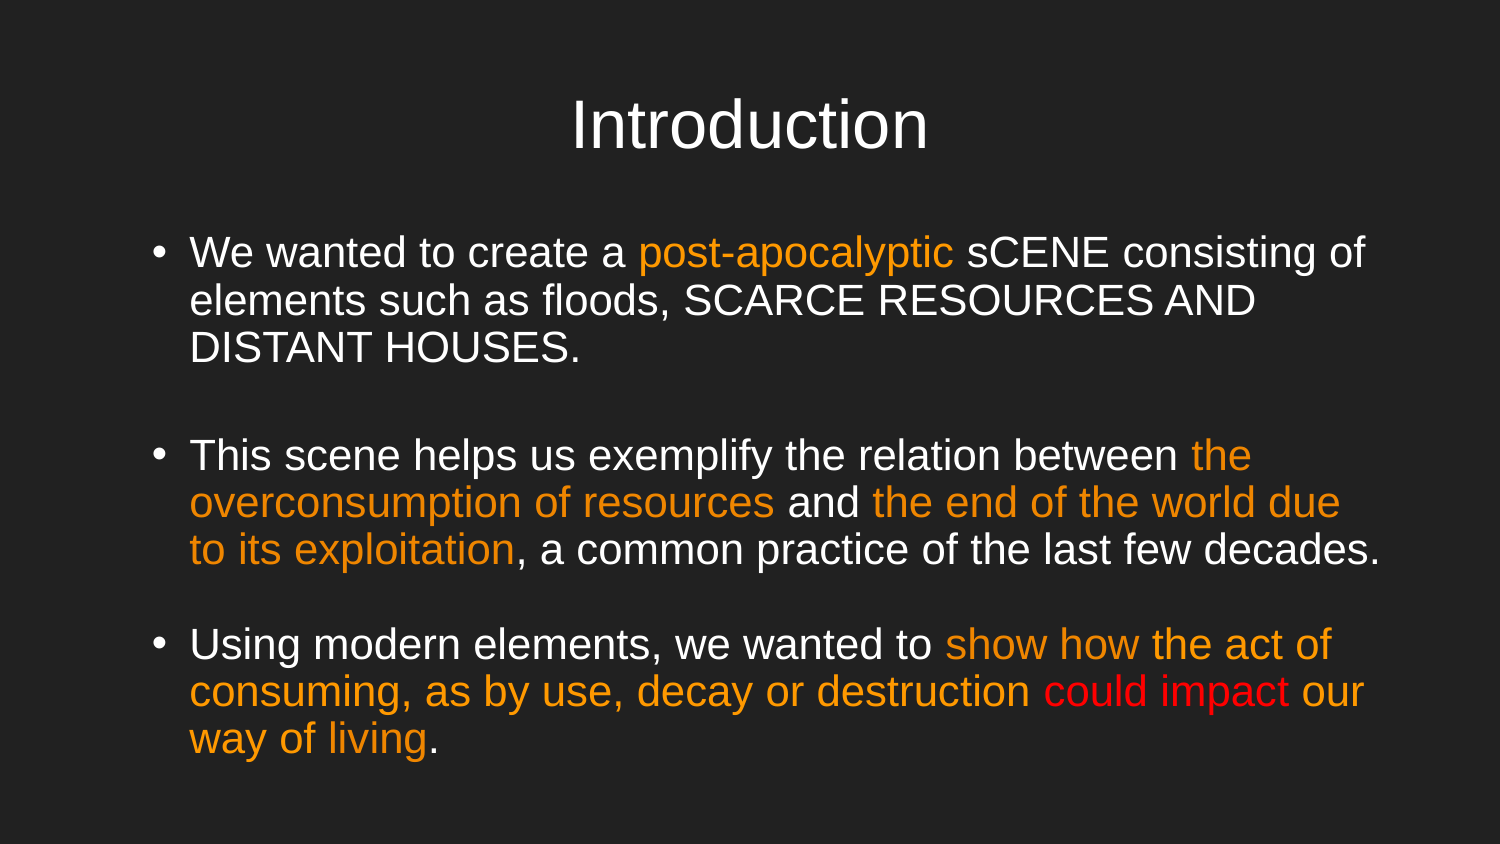

# Introduction
We wanted to create a post-apocalyptic sCENE consisting of elements such as floods, SCARCE RESOURCES AND DISTANT HOUSES.

This scene helps us exemplify the relation between the overconsumption of resources and the end of the world due to its exploitation, a common practice of the last few decades.

Using modern elements, we wanted to show how the act of consuming, as by use, decay or destruction could impact our way of living.